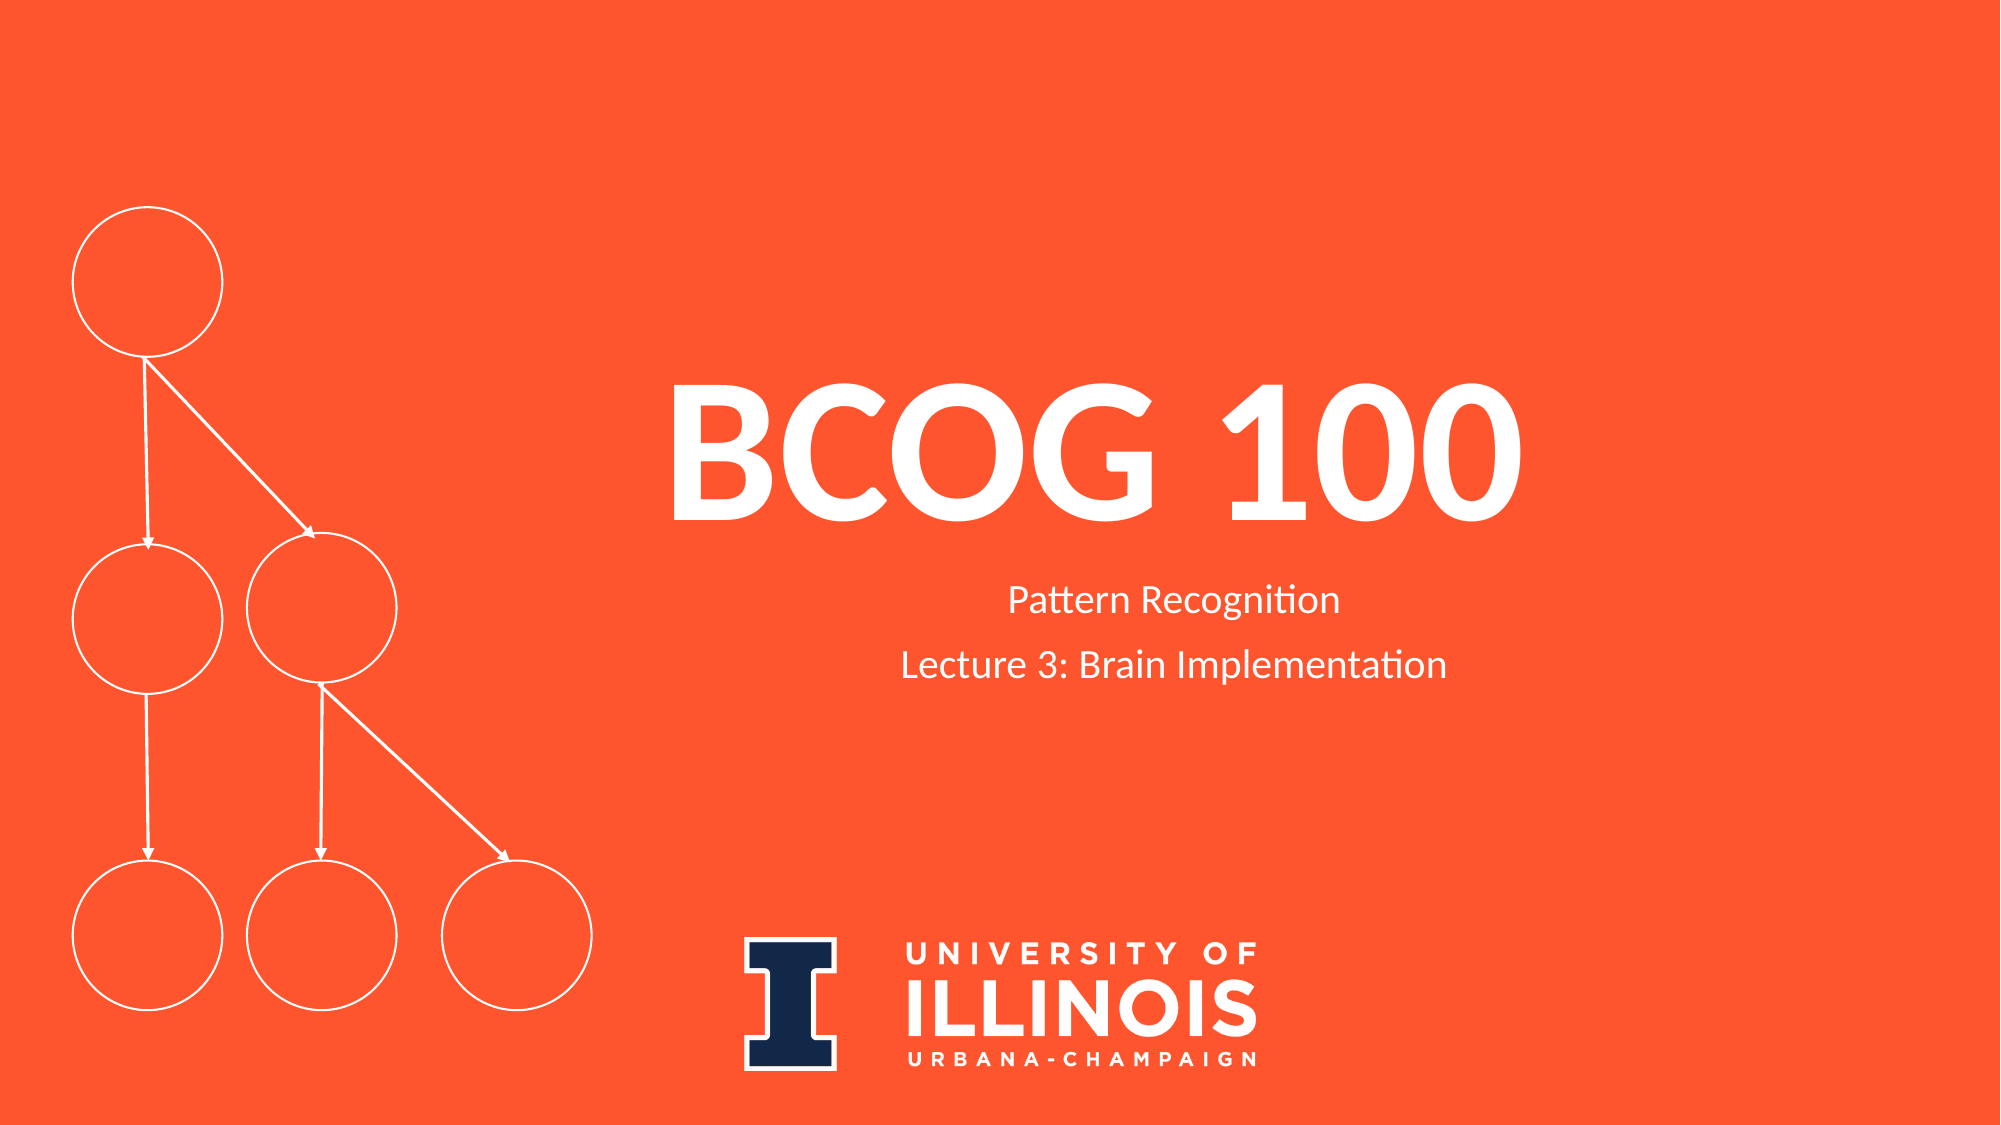

# BCOG 100

Pattern Recognition
Lecture 3: Brain Implementation